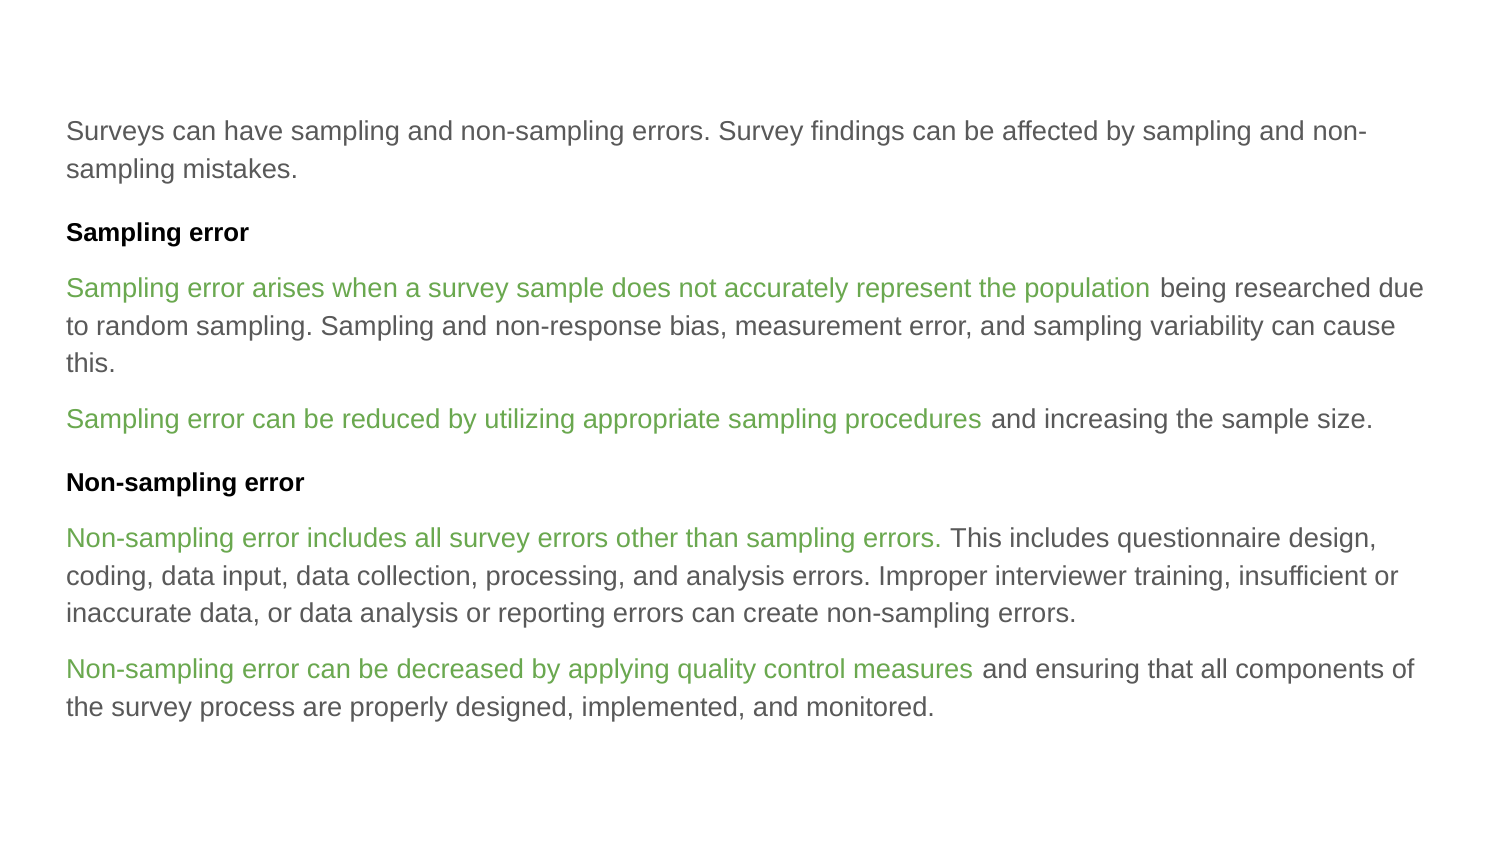

Surveys can have sampling and non-sampling errors. Survey findings can be affected by sampling and non-sampling mistakes.
Sampling error
Sampling error arises when a survey sample does not accurately represent the population being researched due to random sampling. Sampling and non-response bias, measurement error, and sampling variability can cause this.
Sampling error can be reduced by utilizing appropriate sampling procedures and increasing the sample size.
Non-sampling error
Non-sampling error includes all survey errors other than sampling errors. This includes questionnaire design, coding, data input, data collection, processing, and analysis errors. Improper interviewer training, insufficient or inaccurate data, or data analysis or reporting errors can create non-sampling errors.
Non-sampling error can be decreased by applying quality control measures and ensuring that all components of the survey process are properly designed, implemented, and monitored.